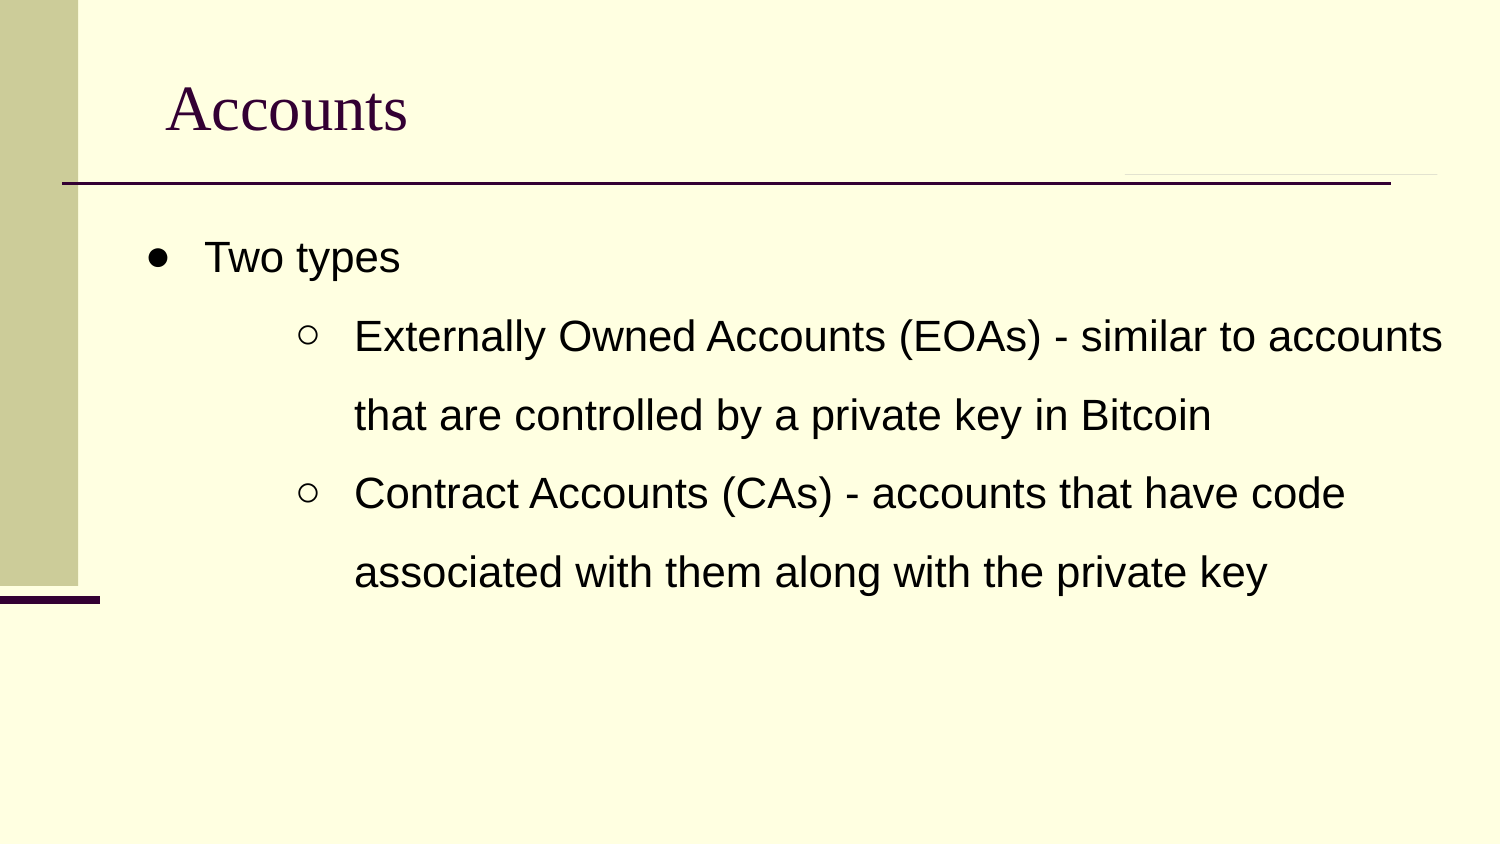

# Accounts
Two types
Externally Owned Accounts (EOAs) - similar to accounts that are controlled by a private key in Bitcoin
Contract Accounts (CAs) - accounts that have code associated with them along with the private key